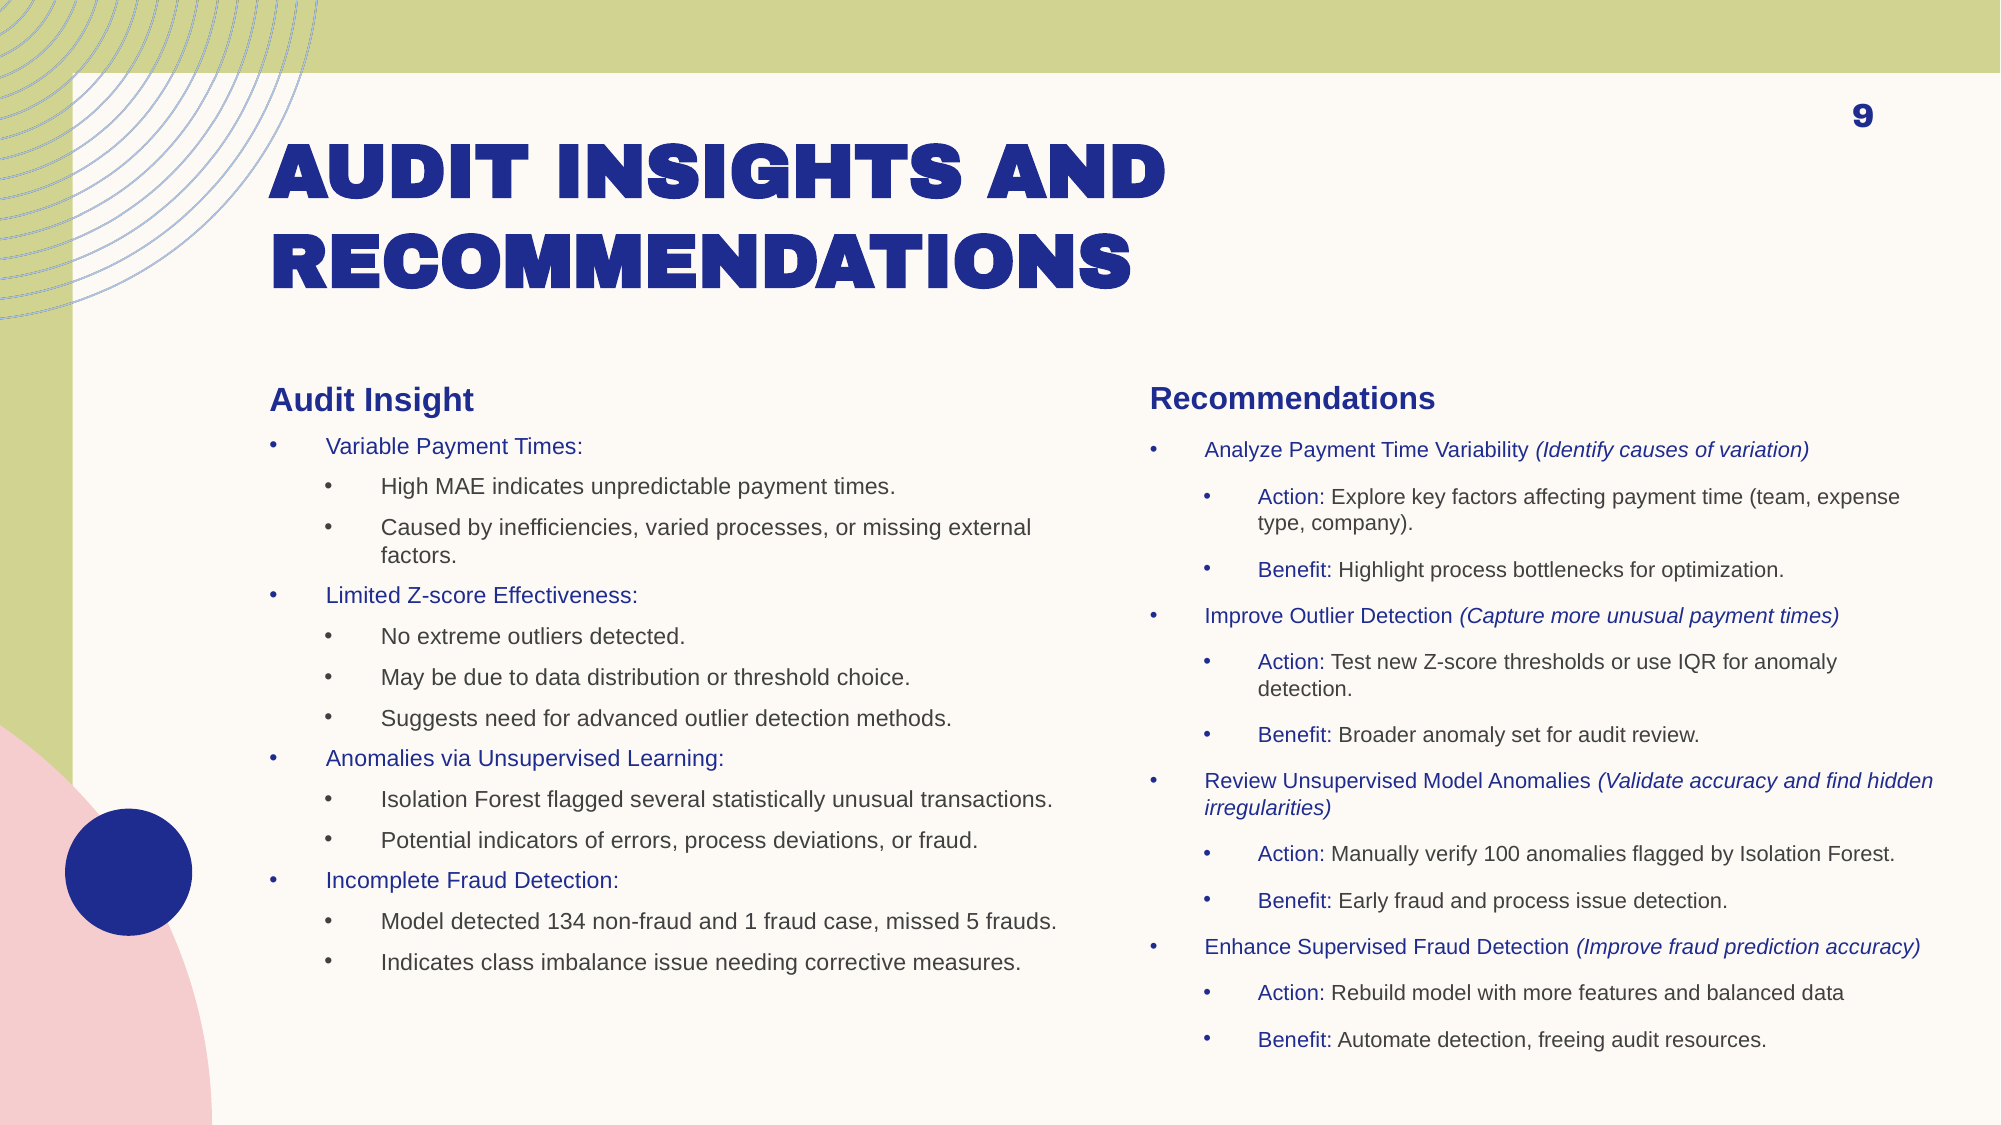

9
# Audit Insights and Recommendations
Audit Insight
Variable Payment Times:
High MAE indicates unpredictable payment times.
Caused by inefficiencies, varied processes, or missing external factors.
Limited Z-score Effectiveness:
No extreme outliers detected.
May be due to data distribution or threshold choice.
Suggests need for advanced outlier detection methods.
Anomalies via Unsupervised Learning:
Isolation Forest flagged several statistically unusual transactions.
Potential indicators of errors, process deviations, or fraud.
Incomplete Fraud Detection:
Model detected 134 non-fraud and 1 fraud case, missed 5 frauds.
Indicates class imbalance issue needing corrective measures.
Recommendations
Analyze Payment Time Variability (Identify causes of variation)
Action: Explore key factors affecting payment time (team, expense type, company).
Benefit: Highlight process bottlenecks for optimization.
Improve Outlier Detection (Capture more unusual payment times)
Action: Test new Z-score thresholds or use IQR for anomaly detection.
Benefit: Broader anomaly set for audit review.
Review Unsupervised Model Anomalies (Validate accuracy and find hidden irregularities)
Action: Manually verify 100 anomalies flagged by Isolation Forest.
Benefit: Early fraud and process issue detection.
Enhance Supervised Fraud Detection (Improve fraud prediction accuracy)
Action: Rebuild model with more features and balanced data
Benefit: Automate detection, freeing audit resources.